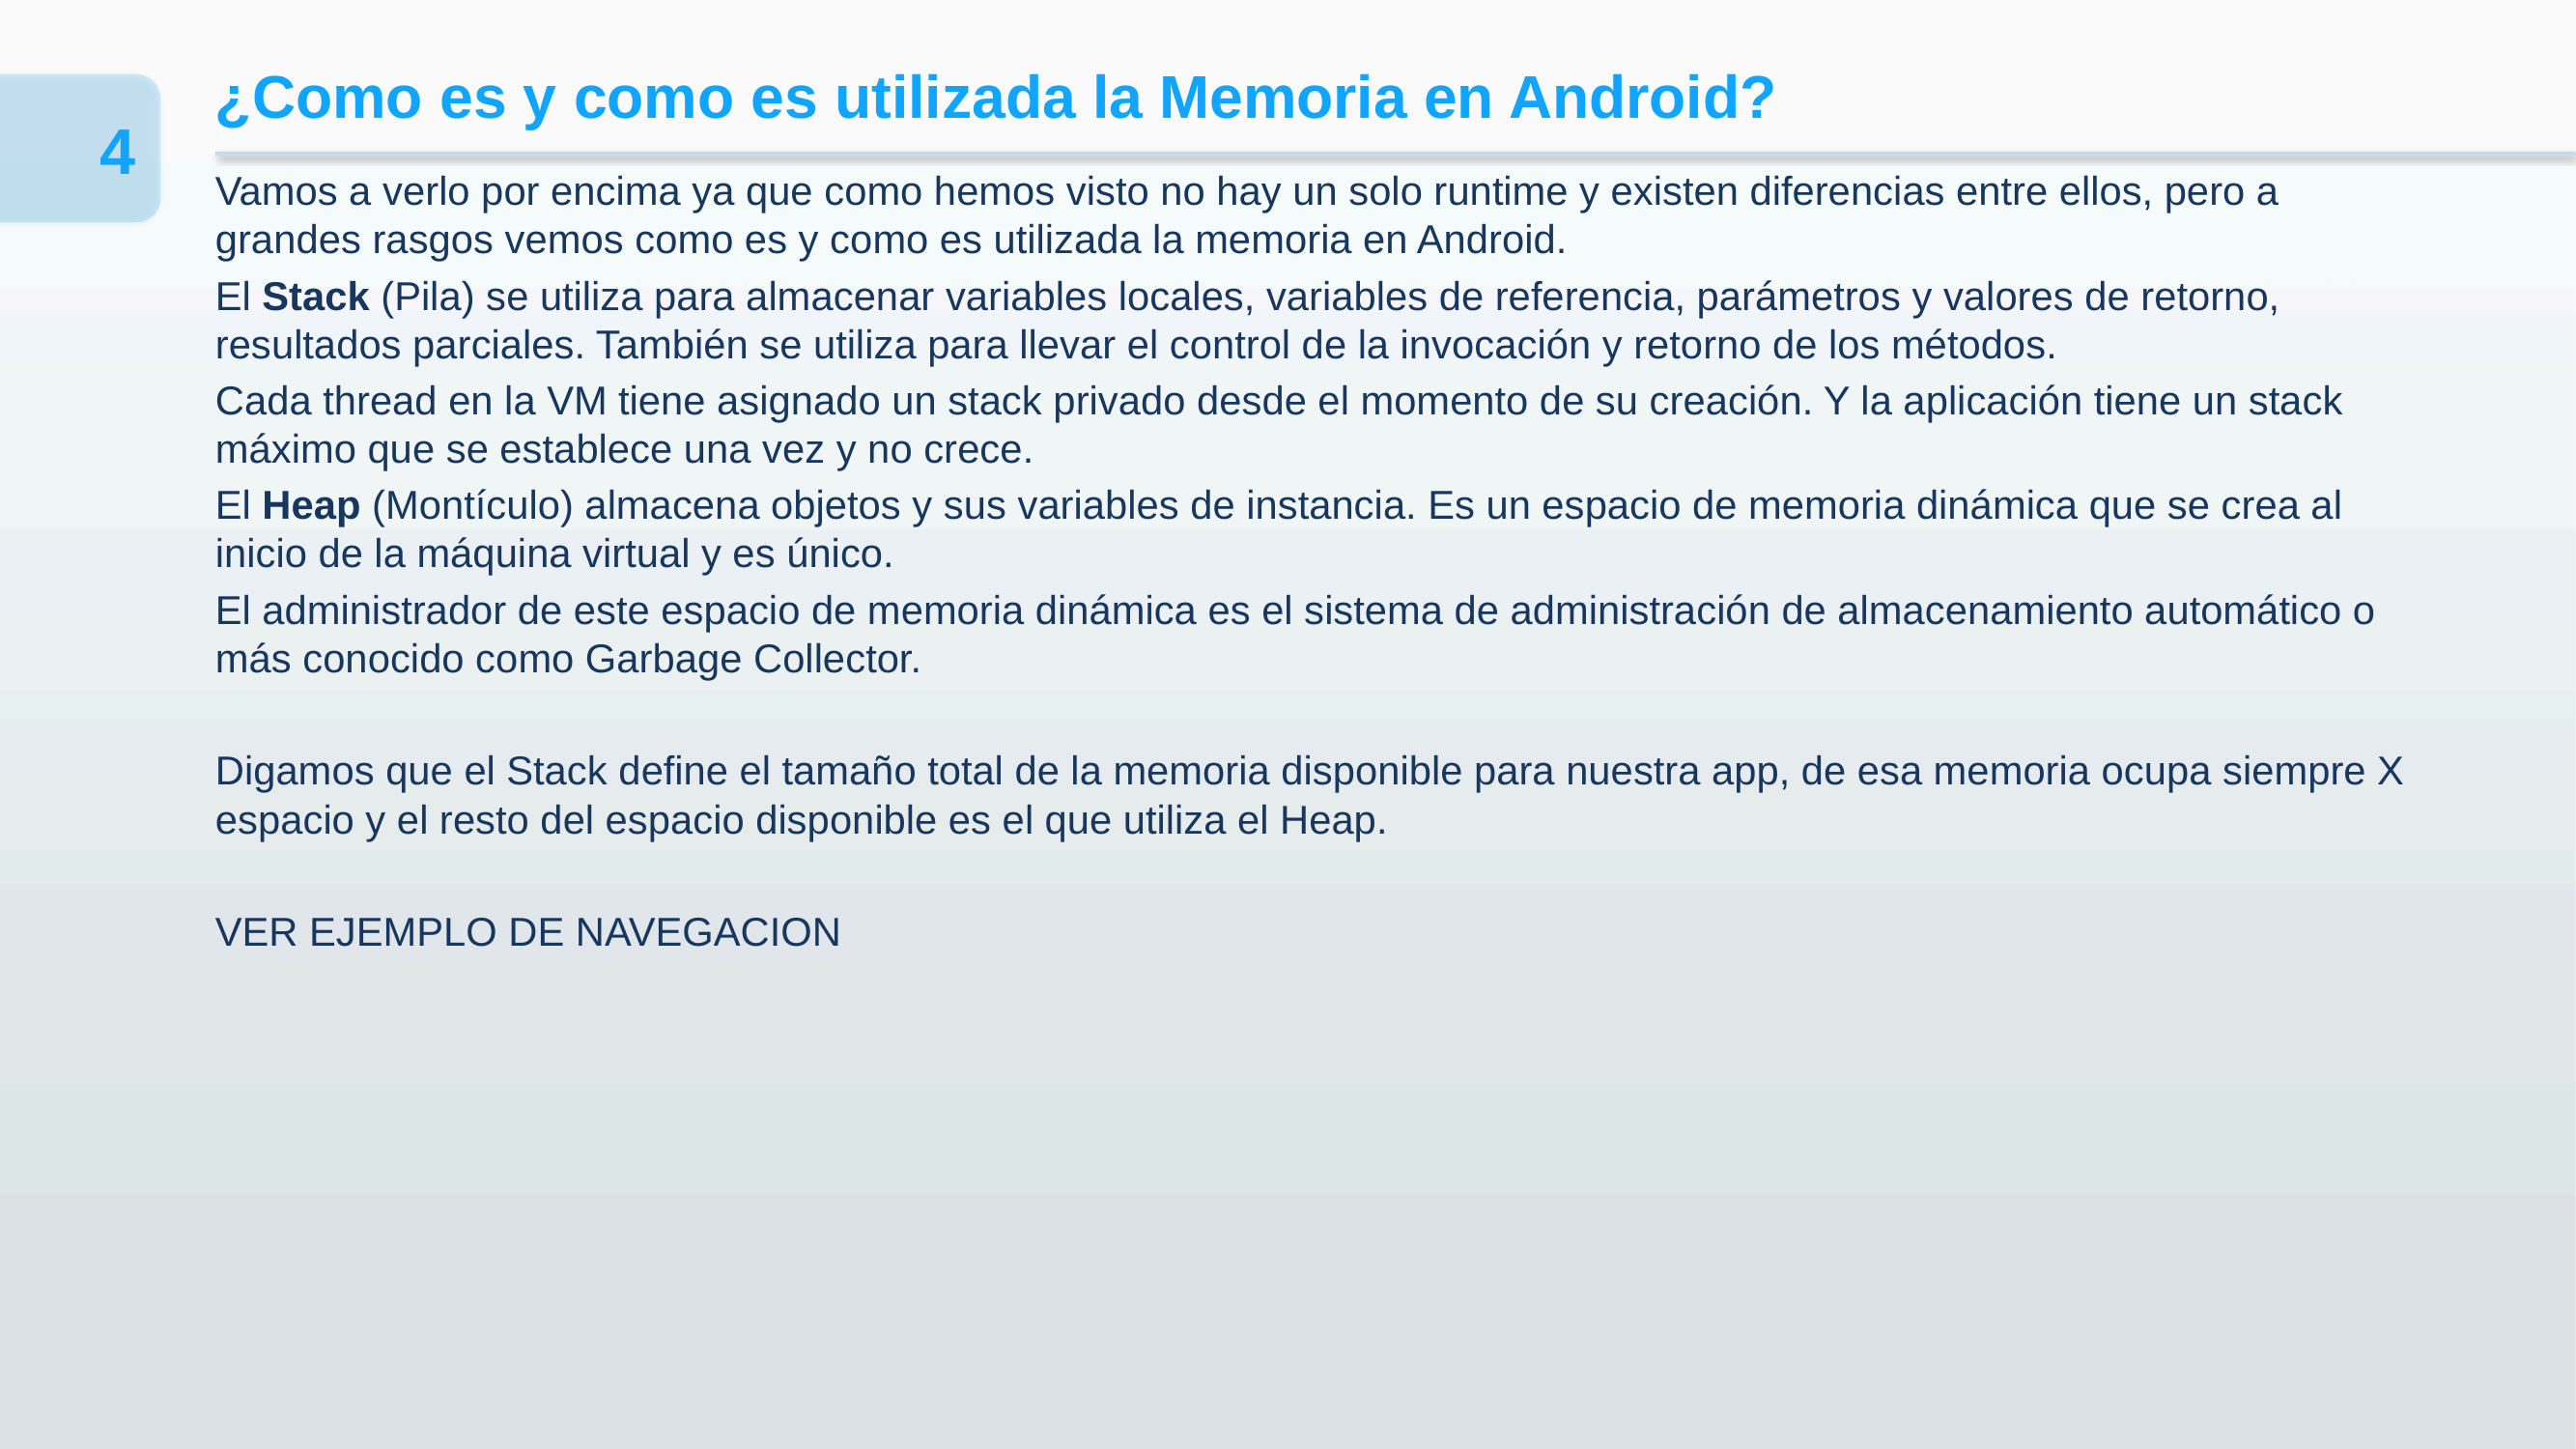

# ¿Como es y como es utilizada la Memoria en Android?
4
Vamos a verlo por encima ya que como hemos visto no hay un solo runtime y existen diferencias entre ellos, pero a grandes rasgos vemos como es y como es utilizada la memoria en Android.
El Stack (Pila) se utiliza para almacenar variables locales, variables de referencia, parámetros y valores de retorno, resultados parciales. También se utiliza para llevar el control de la invocación y retorno de los métodos.
Cada thread en la VM tiene asignado un stack privado desde el momento de su creación. Y la aplicación tiene un stack máximo que se establece una vez y no crece.
El Heap (Montículo) almacena objetos y sus variables de instancia. Es un espacio de memoria dinámica que se crea al inicio de la máquina virtual y es único.
El administrador de este espacio de memoria dinámica es el sistema de administración de almacenamiento automático o más conocido como Garbage Collector.

Digamos que el Stack define el tamaño total de la memoria disponible para nuestra app, de esa memoria ocupa siempre X espacio y el resto del espacio disponible es el que utiliza el Heap.

VER EJEMPLO DE NAVEGACION